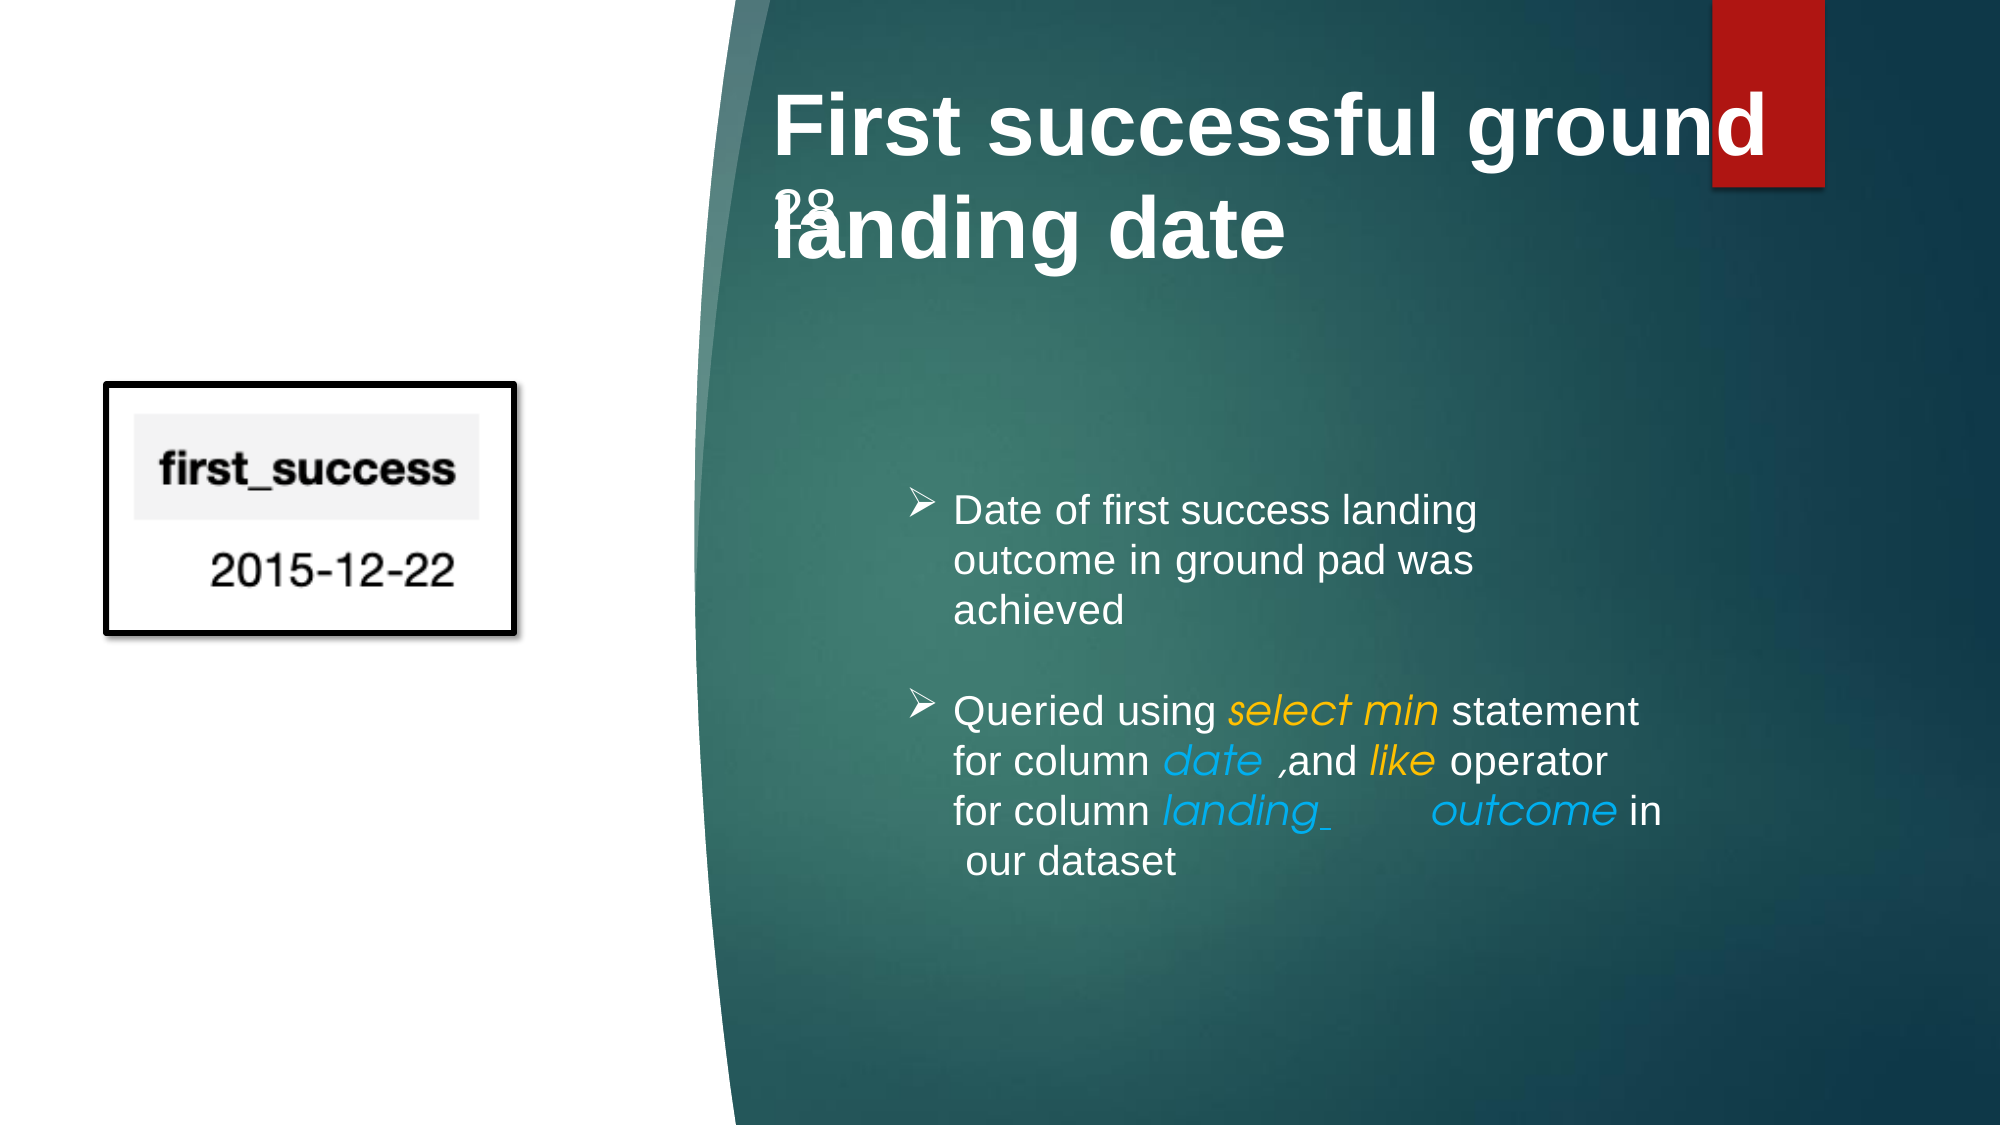

# First successful ground 28
landing date

Date of first success landing  outcome in ground pad was  achieved

Queried using select min statement  for column date ,and like operator  for column landing 	outcome in  our dataset